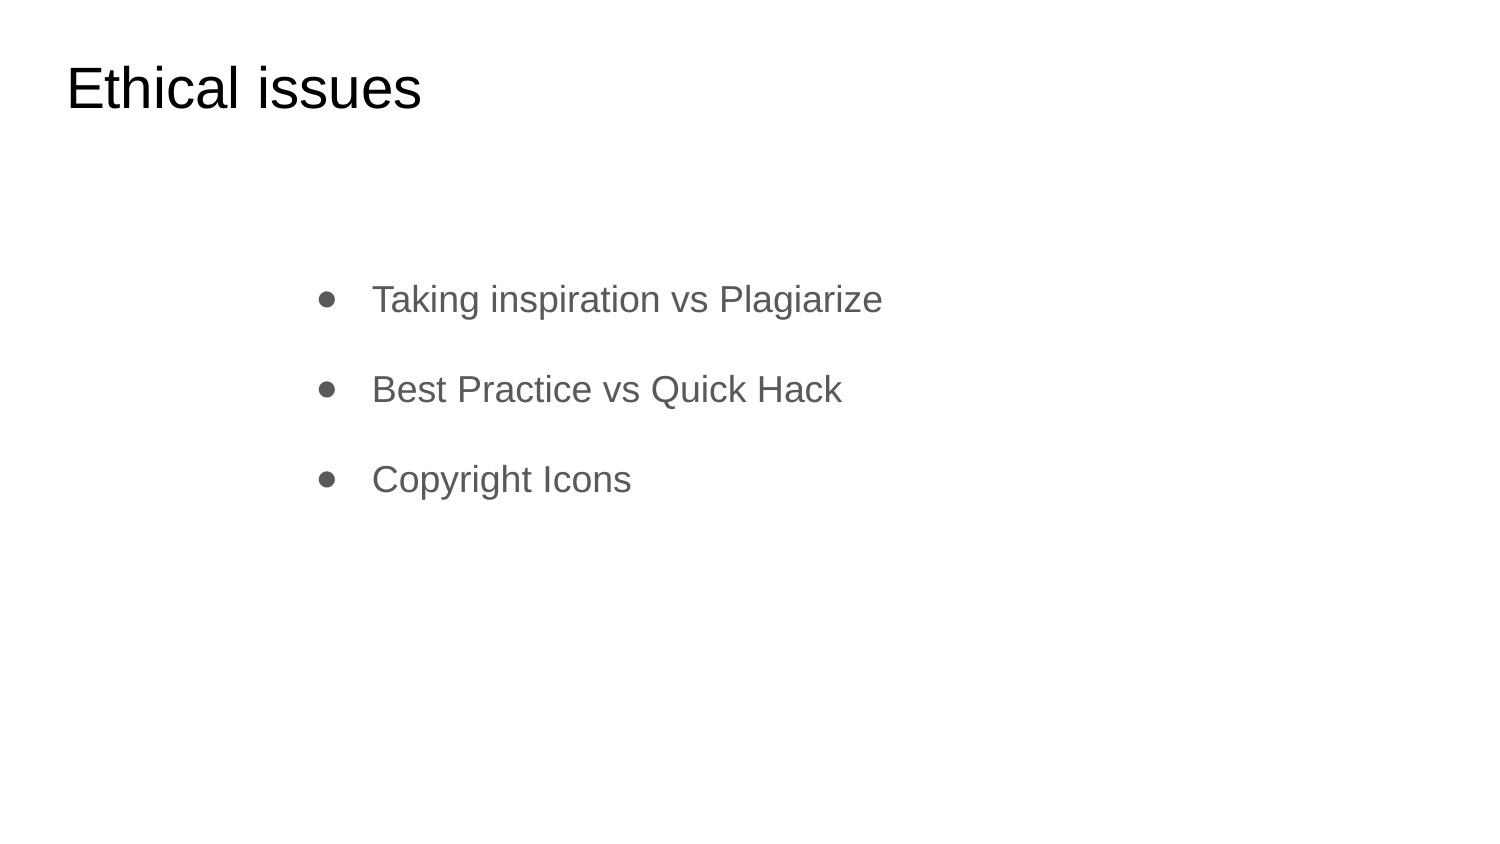

# Ethical issues
Taking inspiration vs Plagiarize
Best Practice vs Quick Hack
Copyright Icons